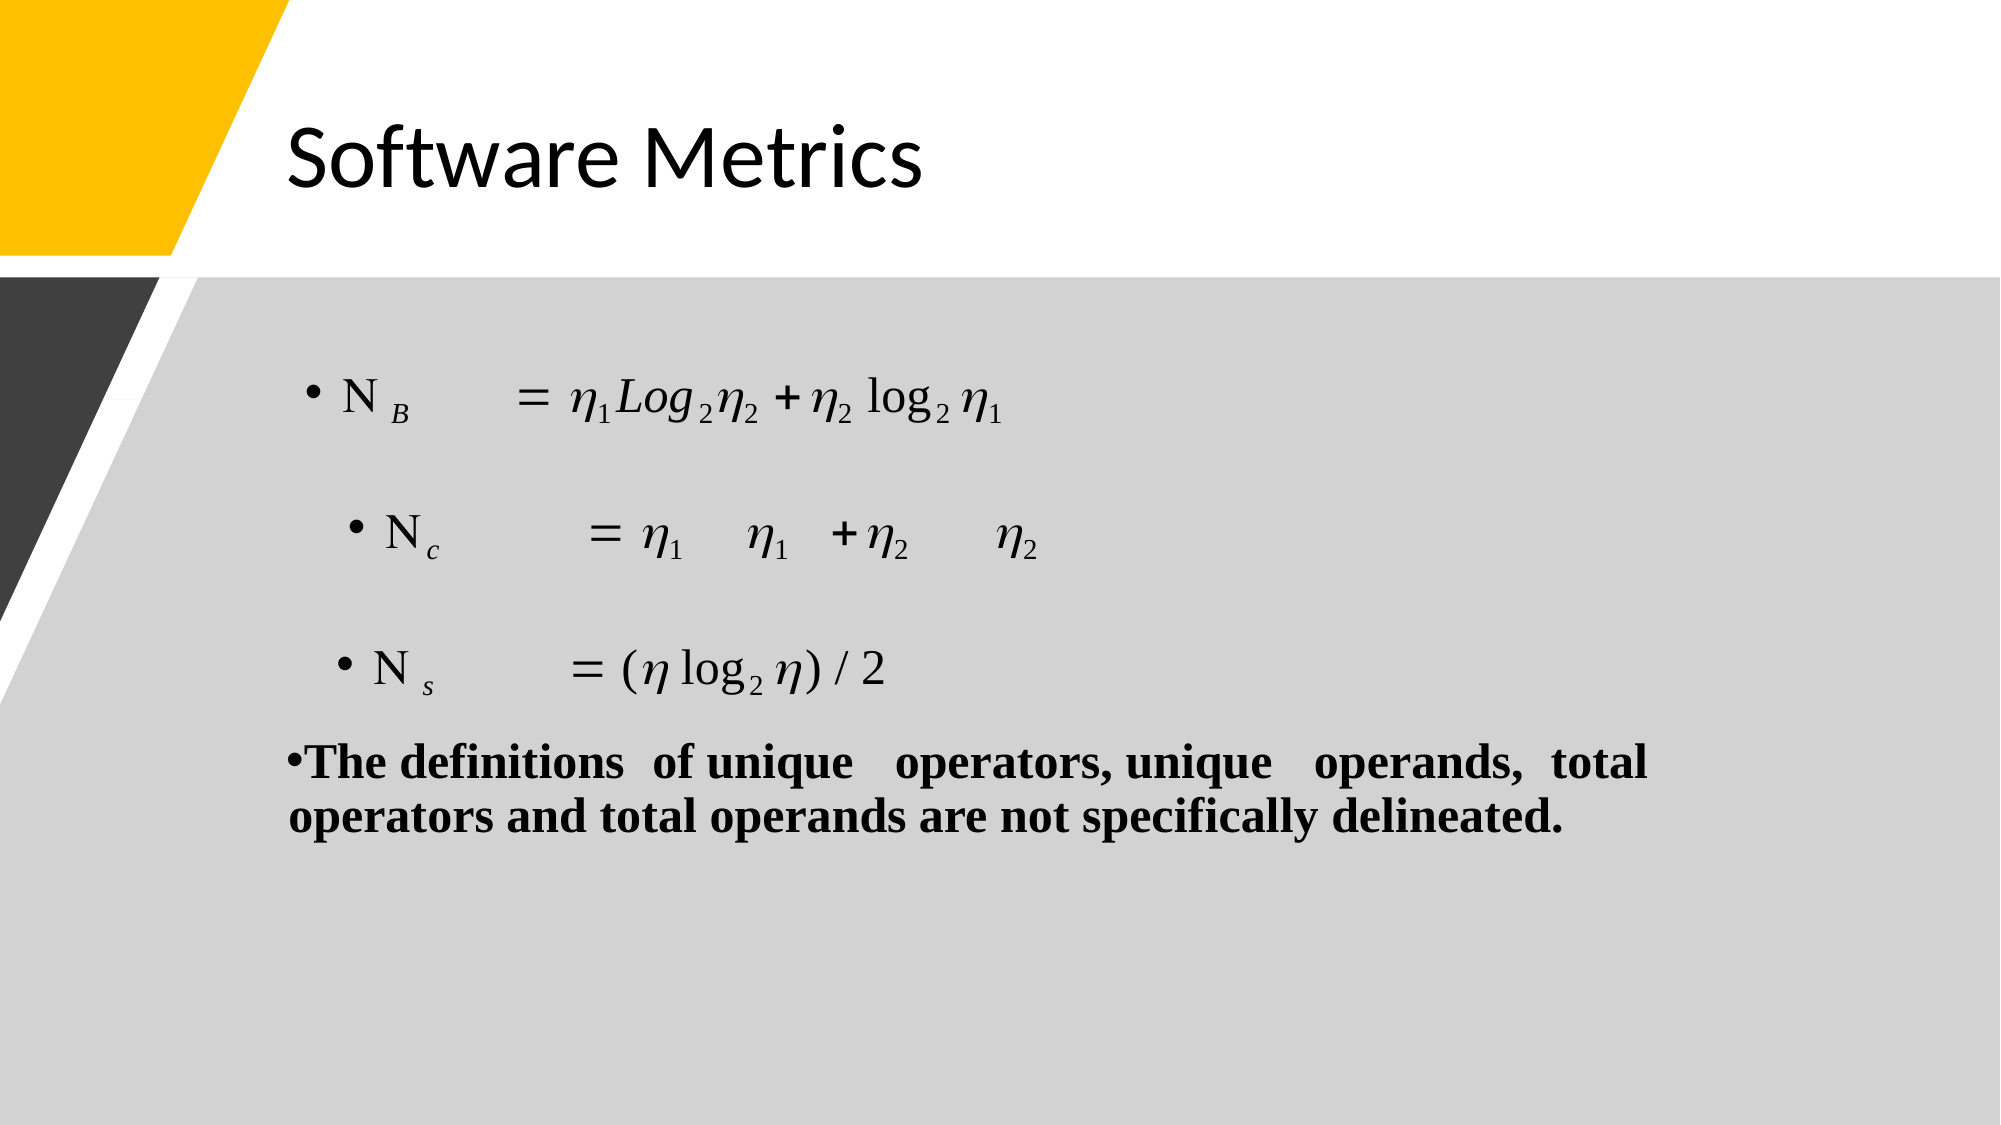

# Software Metrics

Ν B	= η1Log2η2  +η2  log2 η1
Νc	= η1	η1	+η2	η2

Ν s	= (η log2 η) / 2
The definitions	of unique	operators, unique	operands,	total operators and total operands are not specifically delineated.